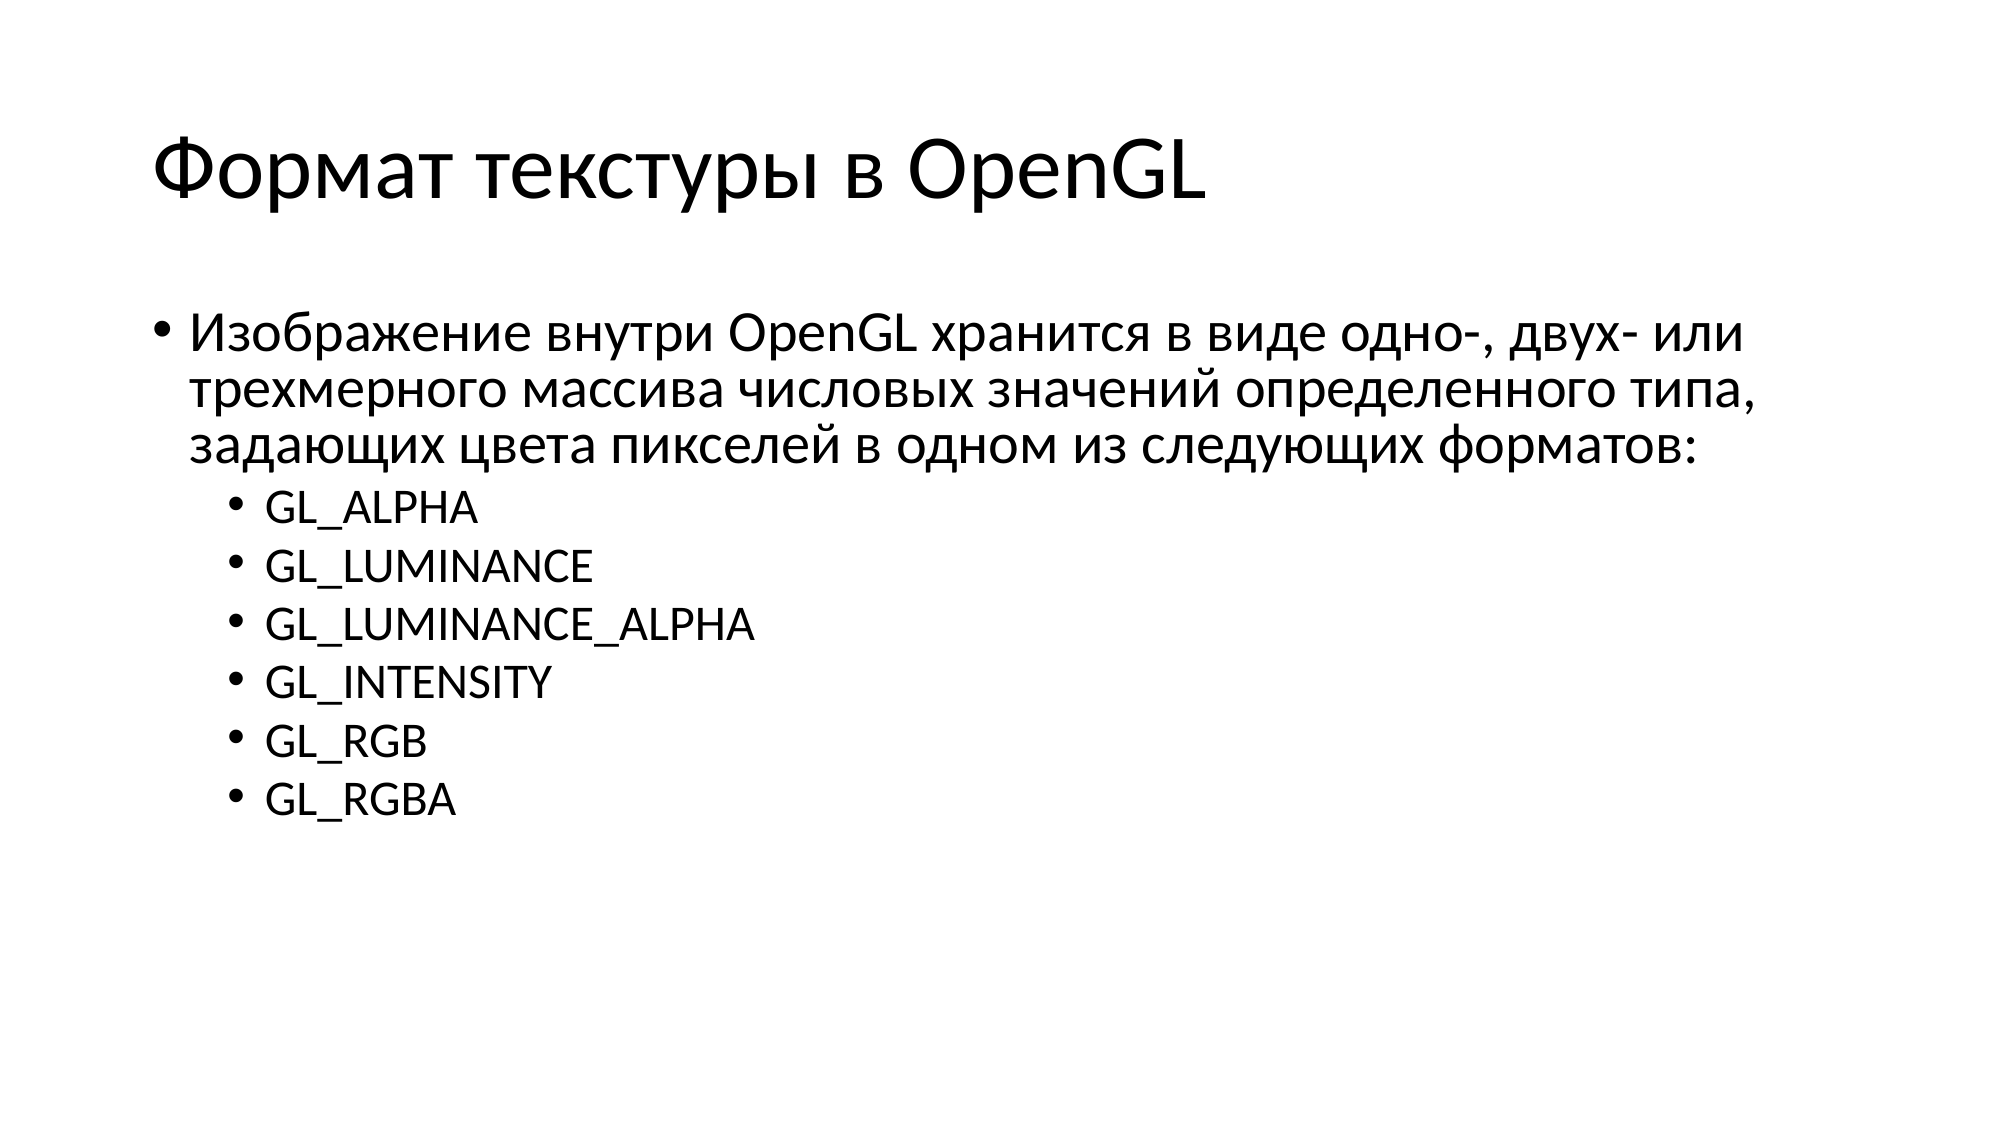

# Формат текстуры в OpenGL
Изображение внутри OpenGL хранится в виде одно-, двух- или трехмерного массива числовых значений определенного типа, задающих цвета пикселей в одном из следующих форматов:
GL_ALPHA
GL_LUMINANCE
GL_LUMINANCE_ALPHA
GL_INTENSITY
GL_RGB
GL_RGBA